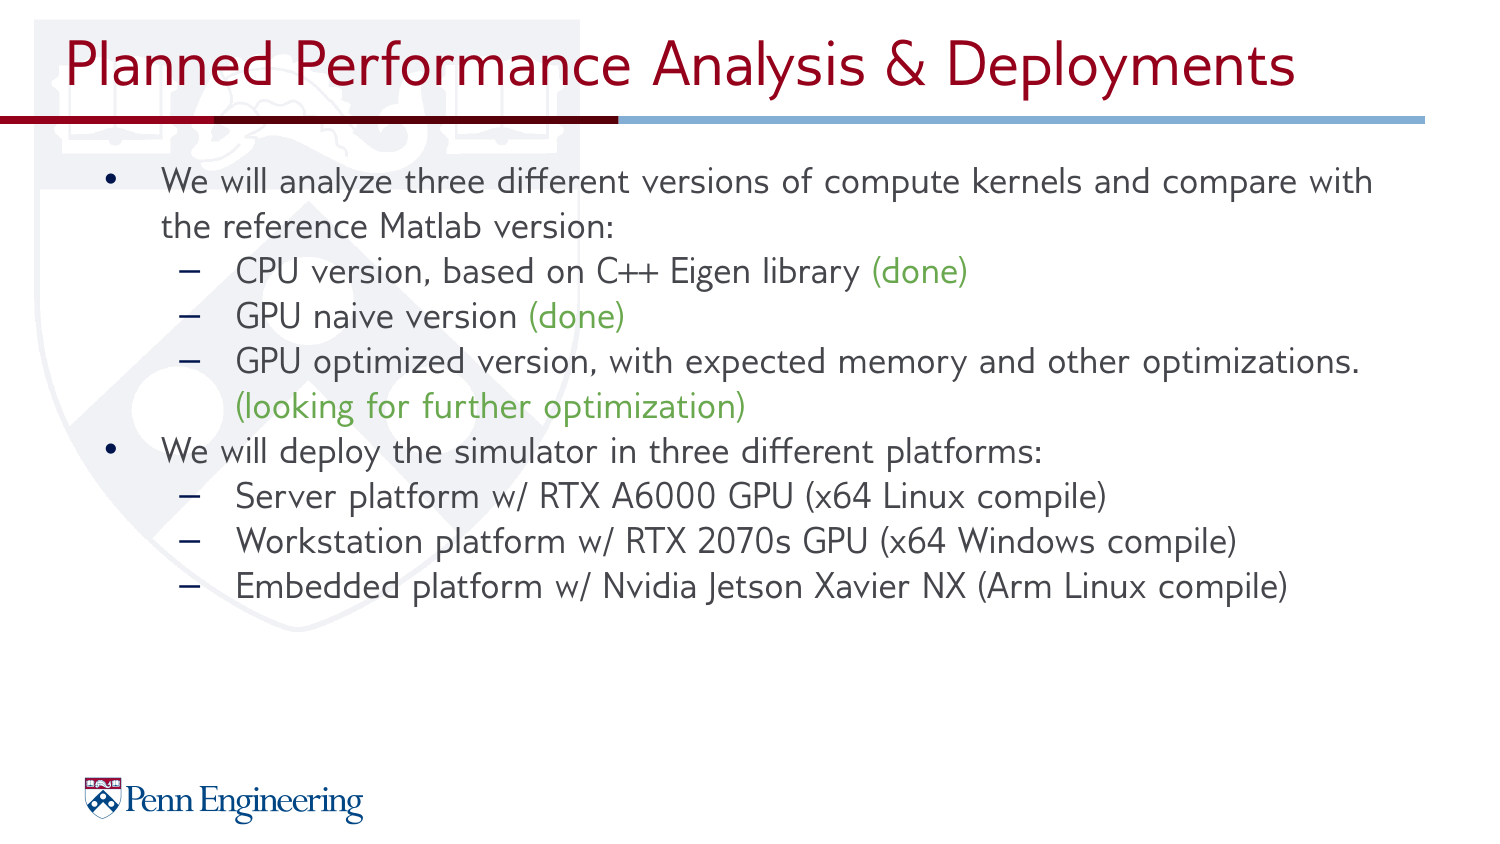

# Planned Performance Analysis & Deployments
We will analyze three different versions of compute kernels and compare with the reference Matlab version:
CPU version, based on C++ Eigen library (done)
GPU naive version (done)
GPU optimized version, with expected memory and other optimizations. (looking for further optimization)
We will deploy the simulator in three different platforms:
Server platform w/ RTX A6000 GPU (x64 Linux compile)
Workstation platform w/ RTX 2070s GPU (x64 Windows compile)
Embedded platform w/ Nvidia Jetson Xavier NX (Arm Linux compile)